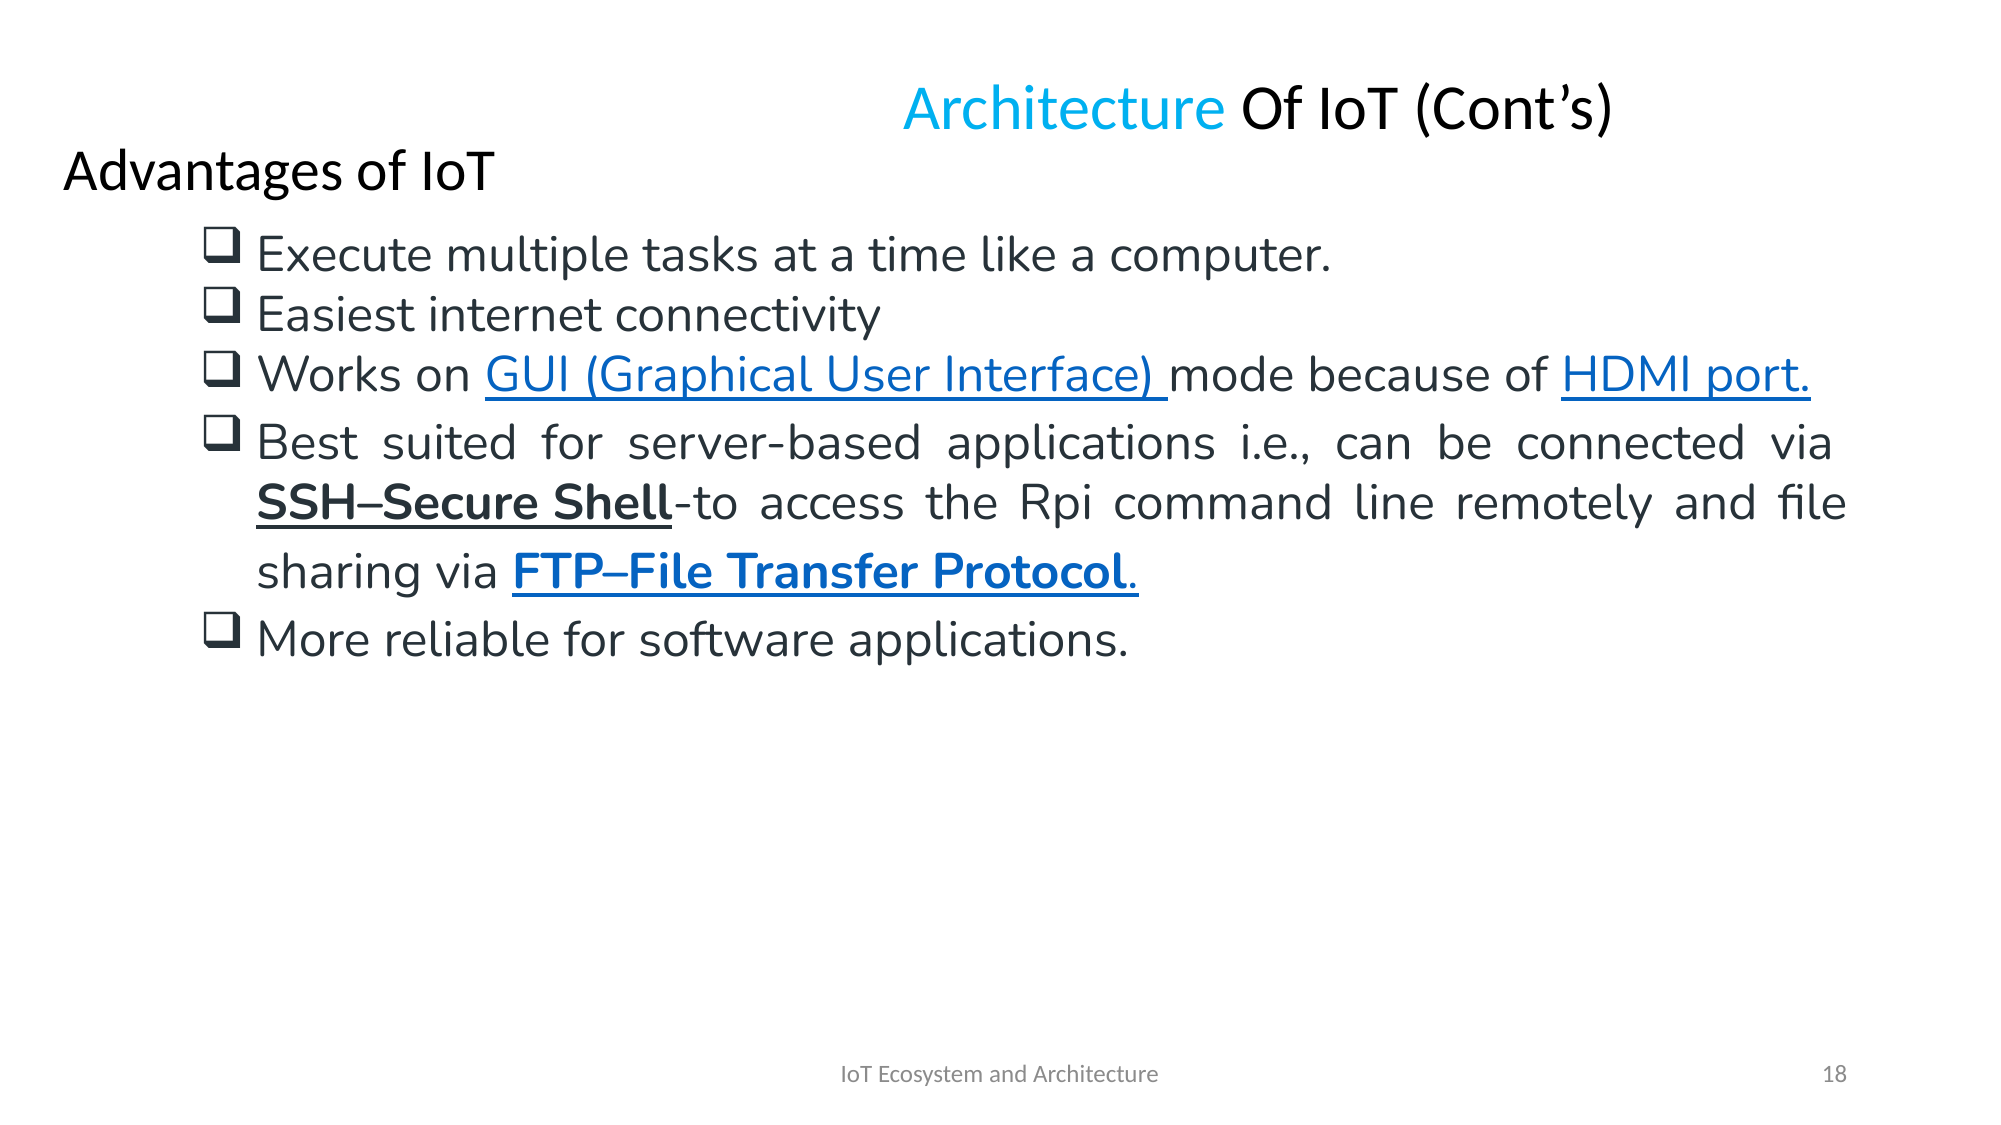

# Architecture Of IoT (Cont’s)Of Things IOT
Advantages of IoTOf Things IOT
Execute multiple tasks at a time like a computer.
Easiest internet connectivity
Works on GUI (Graphical User Interface) mode because of HDMI port.
Best suited for server-based applications i.e., can be connected via SSH–Secure Shell-to access the Rpi command line remotely and file sharing via FTP–File Transfer Protocol.
More reliable for software applications.
IoT Ecosystem and Architecture
18